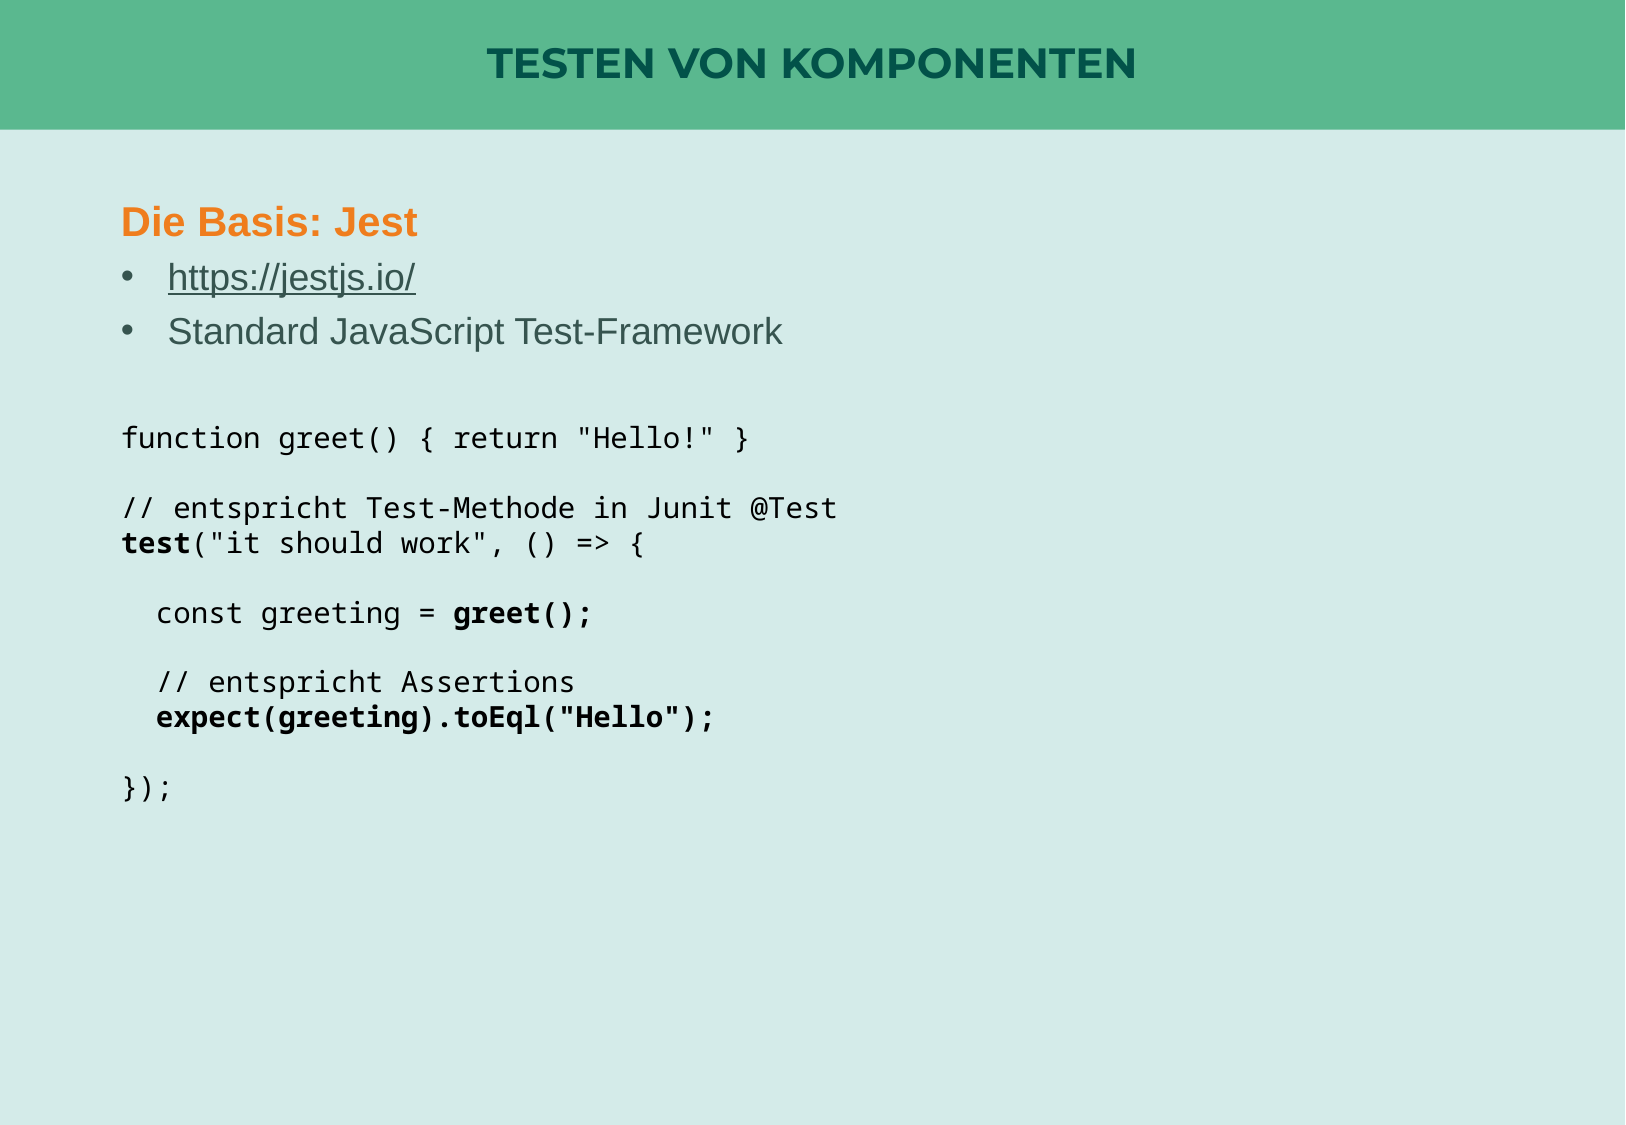

# Testen von Komponenten
Die Basis: Jest
https://jestjs.io/
Standard JavaScript Test-Framework

function greet() { return "Hello!" }

// entspricht Test-Methode in Junit @Test
test("it should work", () => {

  const greeting = greet();

  // entspricht Assertions
  expect(greeting).toEql("Hello");

});